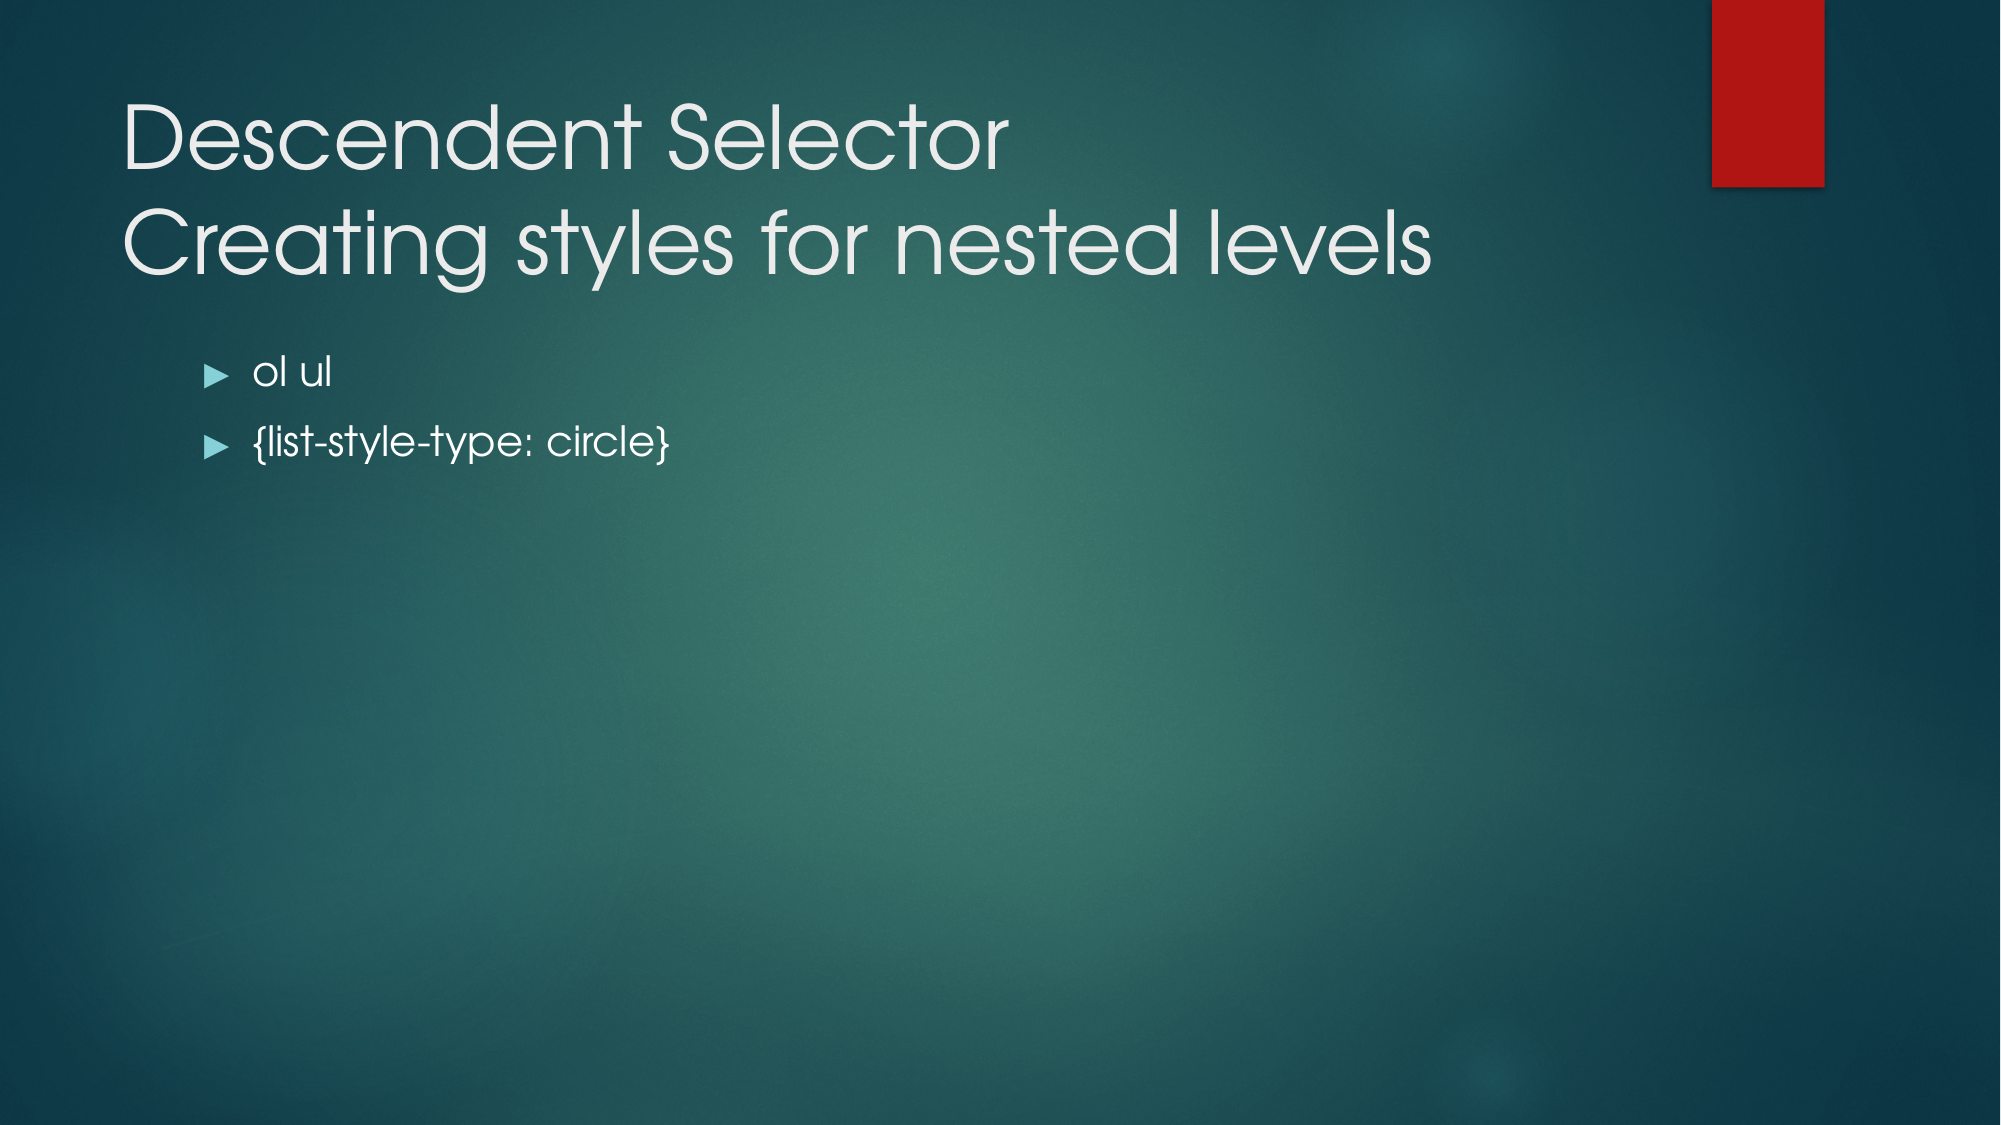

# Descendent Selector Creating styles for nested levels
ol ul
{list-style-type: circle}